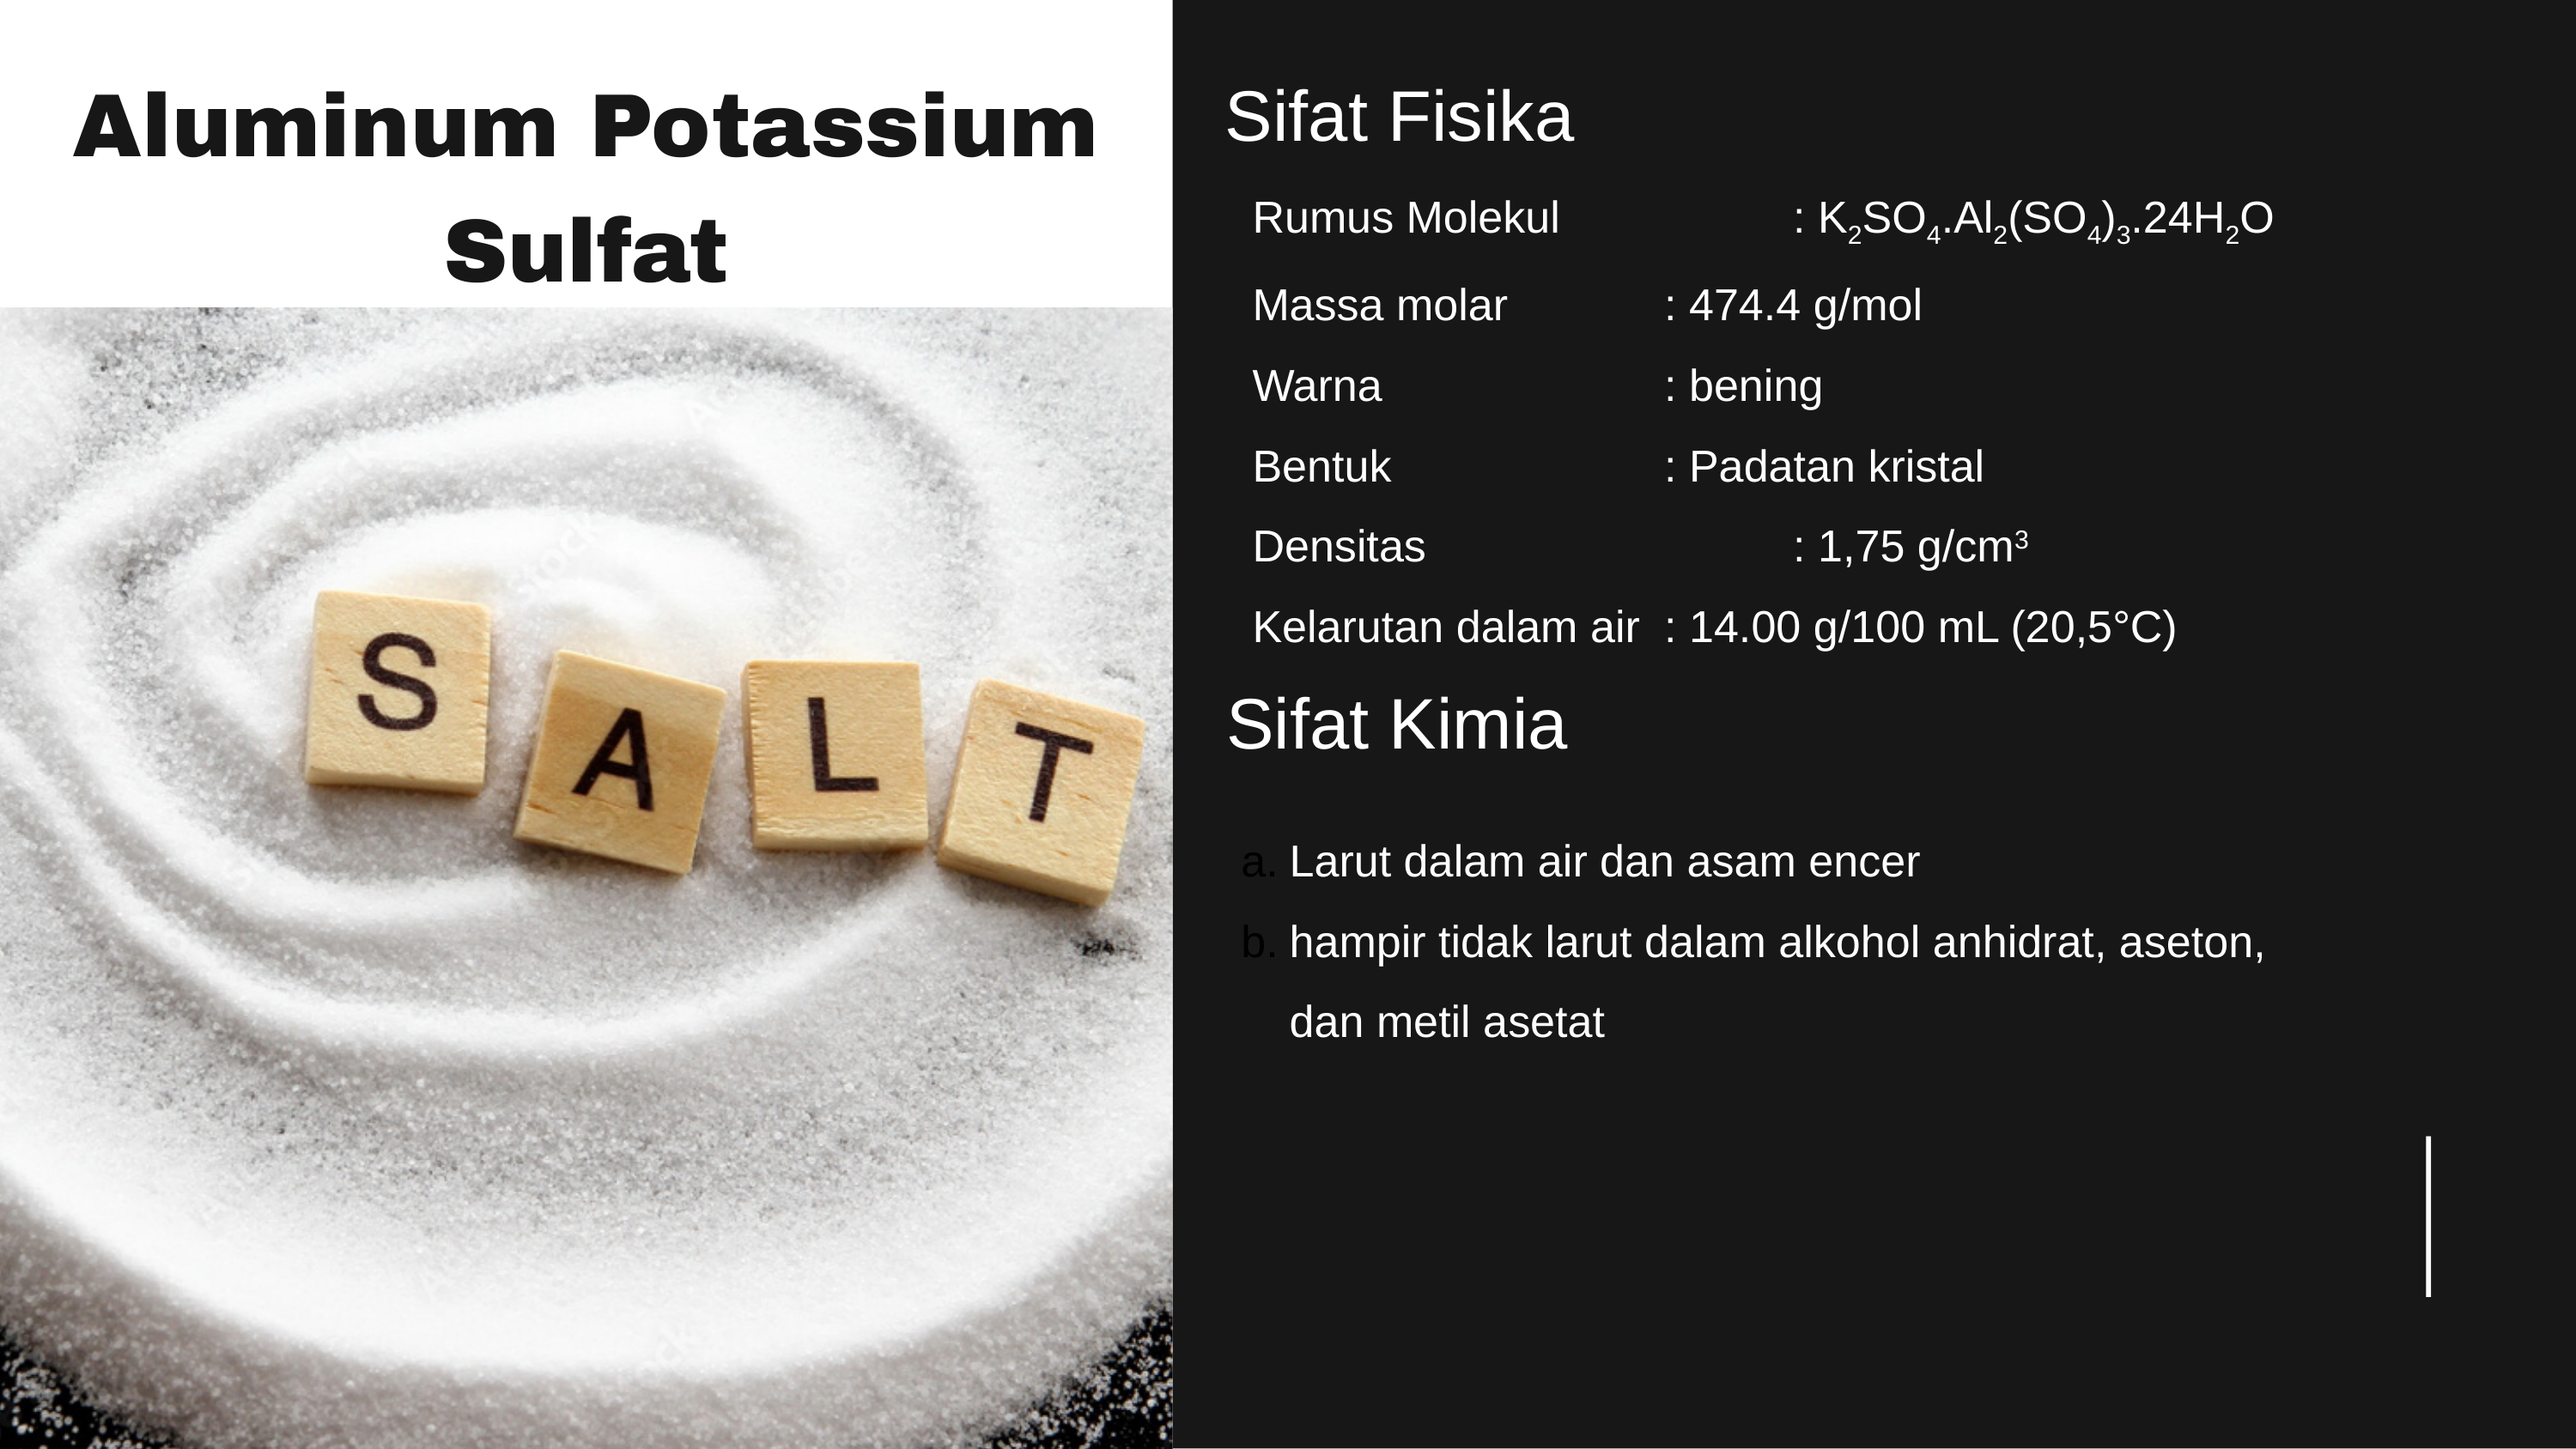

Aluminum Potassium Sulfat
Sifat Fisika
Rumus Molekul 		: K2SO4.Al2(SO4)3.24H2O
Massa molar 		: 474.4 g/mol
Warna 			: bening
Bentuk 			: Padatan kristal
Densitas	 		: 1,75 g/cm3
Kelarutan dalam air 	: 14.00 g/100 mL (20,5°C)

Sifat Kimia
Larut dalam air dan asam encer
hampir tidak larut dalam alkohol anhidrat, aseton, dan metil asetat